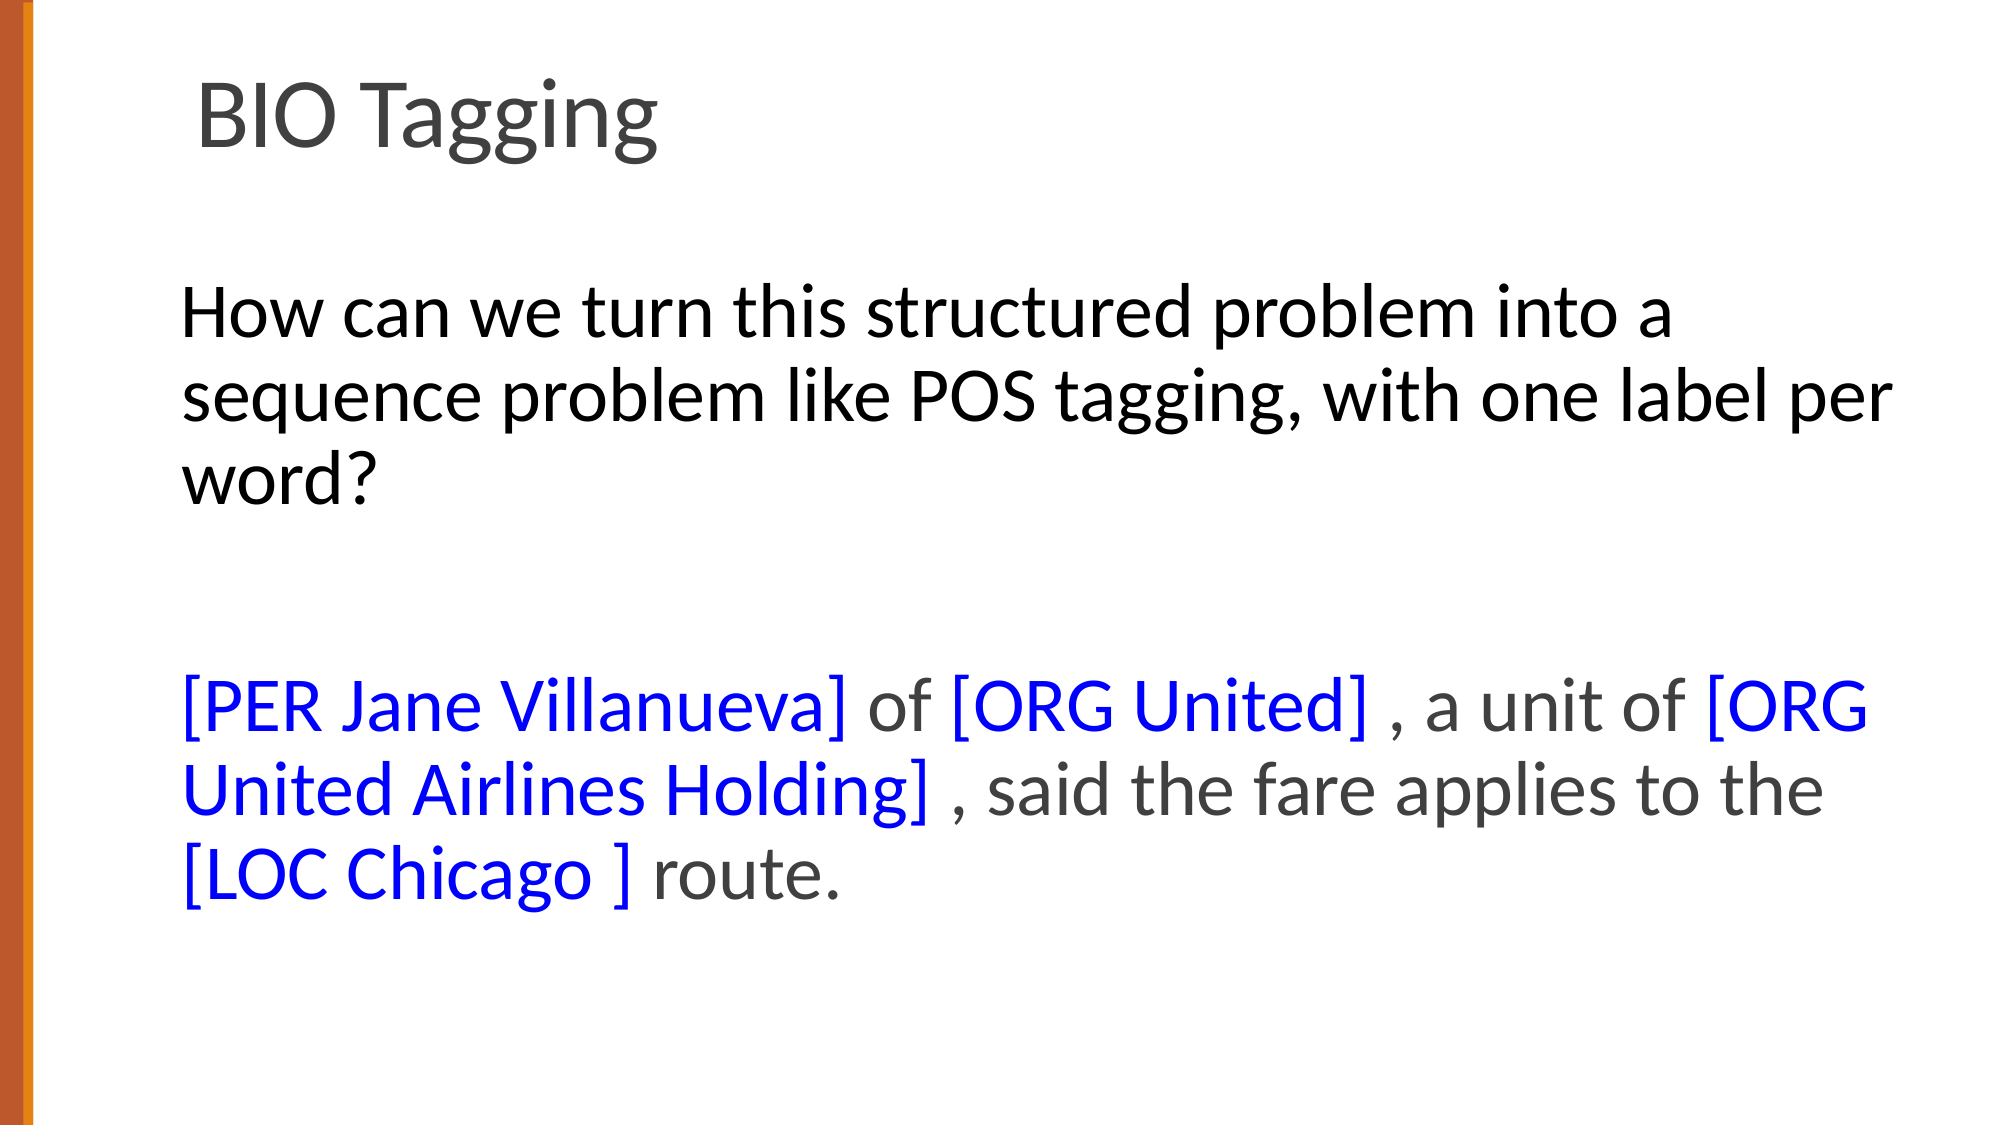

# BIO Tagging
How can we turn this structured problem into a sequence problem like POS tagging, with one label per word?

[PER Jane Villanueva] of [ORG United] , a unit of [ORG United Airlines Holding] , said the fare applies to the [LOC Chicago ] route.